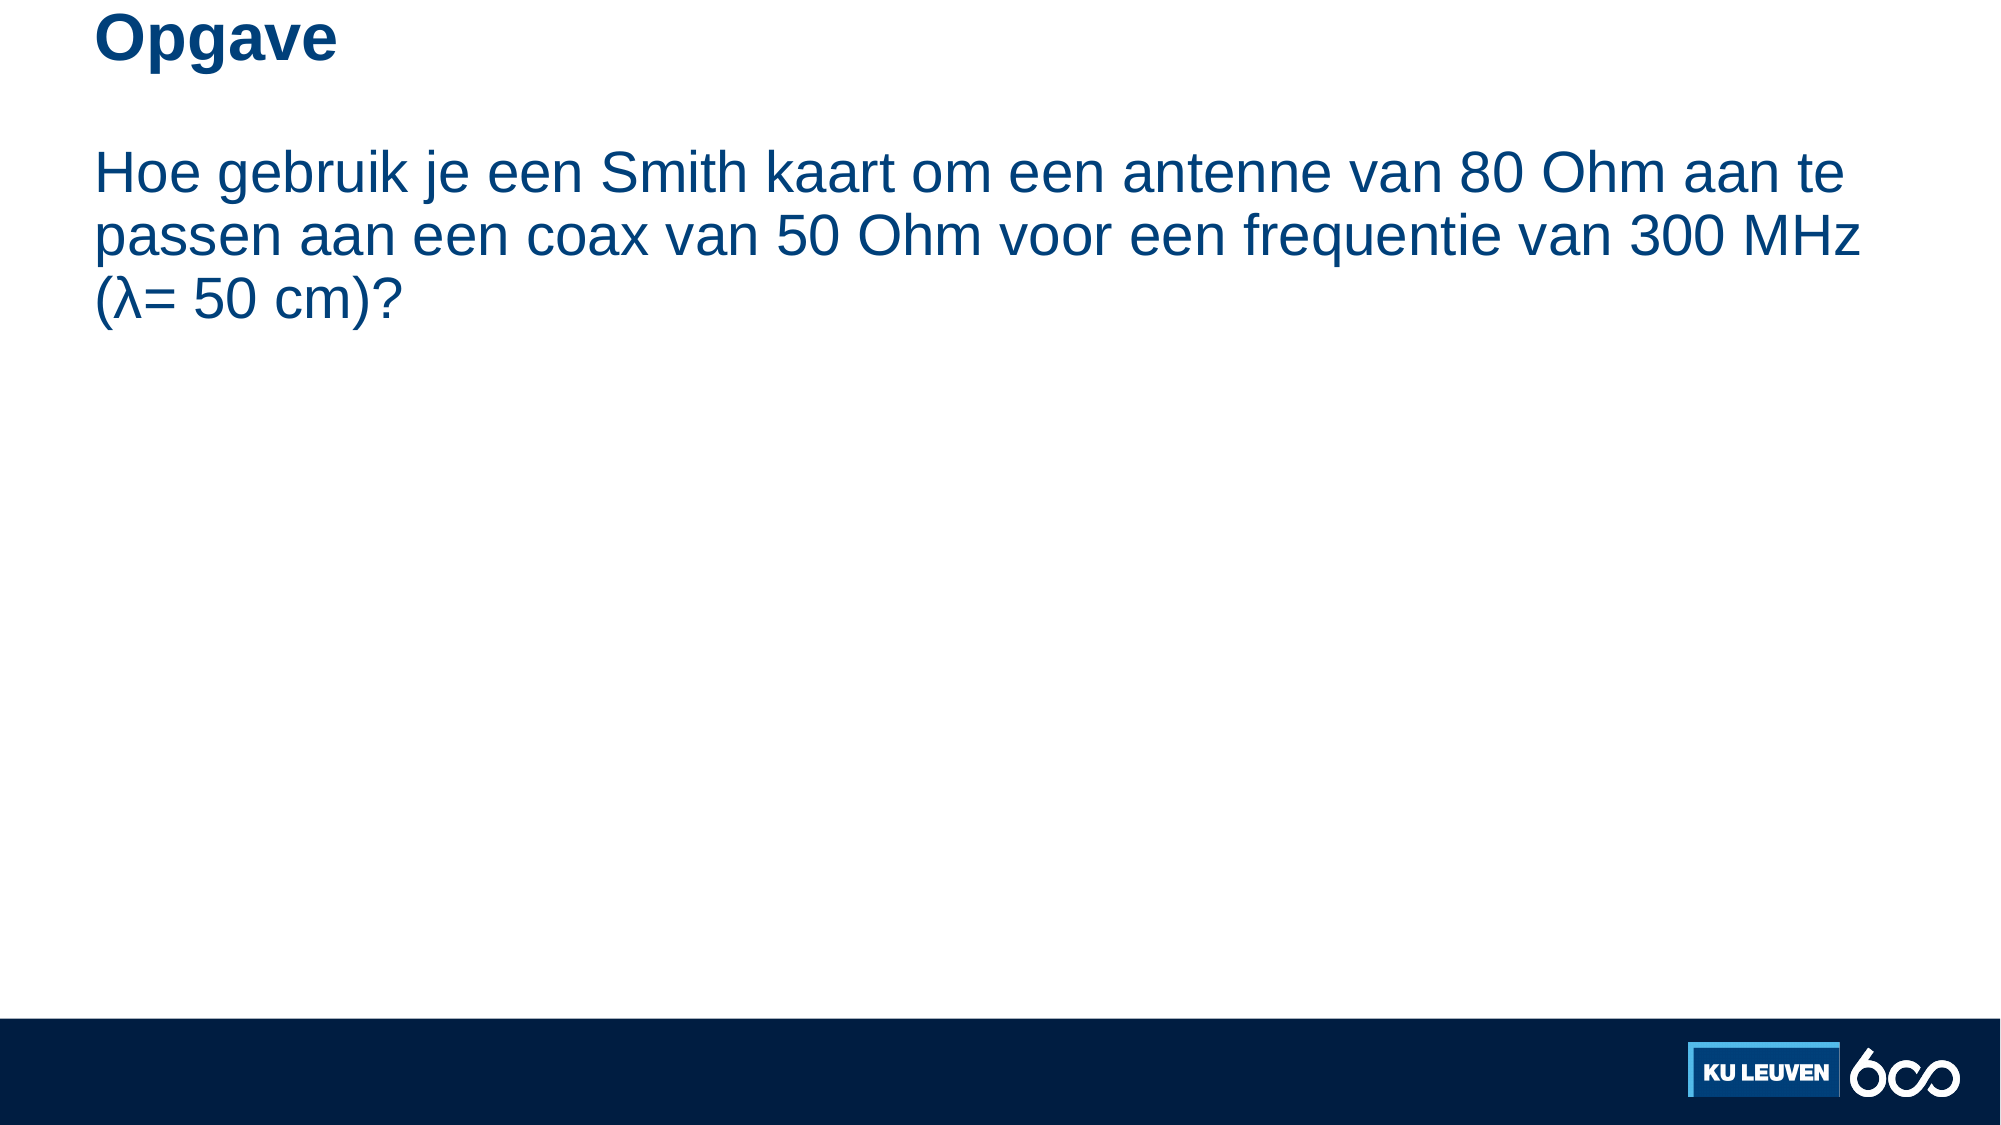

# Opgave
Hoe gebruik je een Smith kaart om een antenne van 80 Ohm aan te passen aan een coax van 50 Ohm voor een frequentie van 300 MHz (λ= 50 cm)?